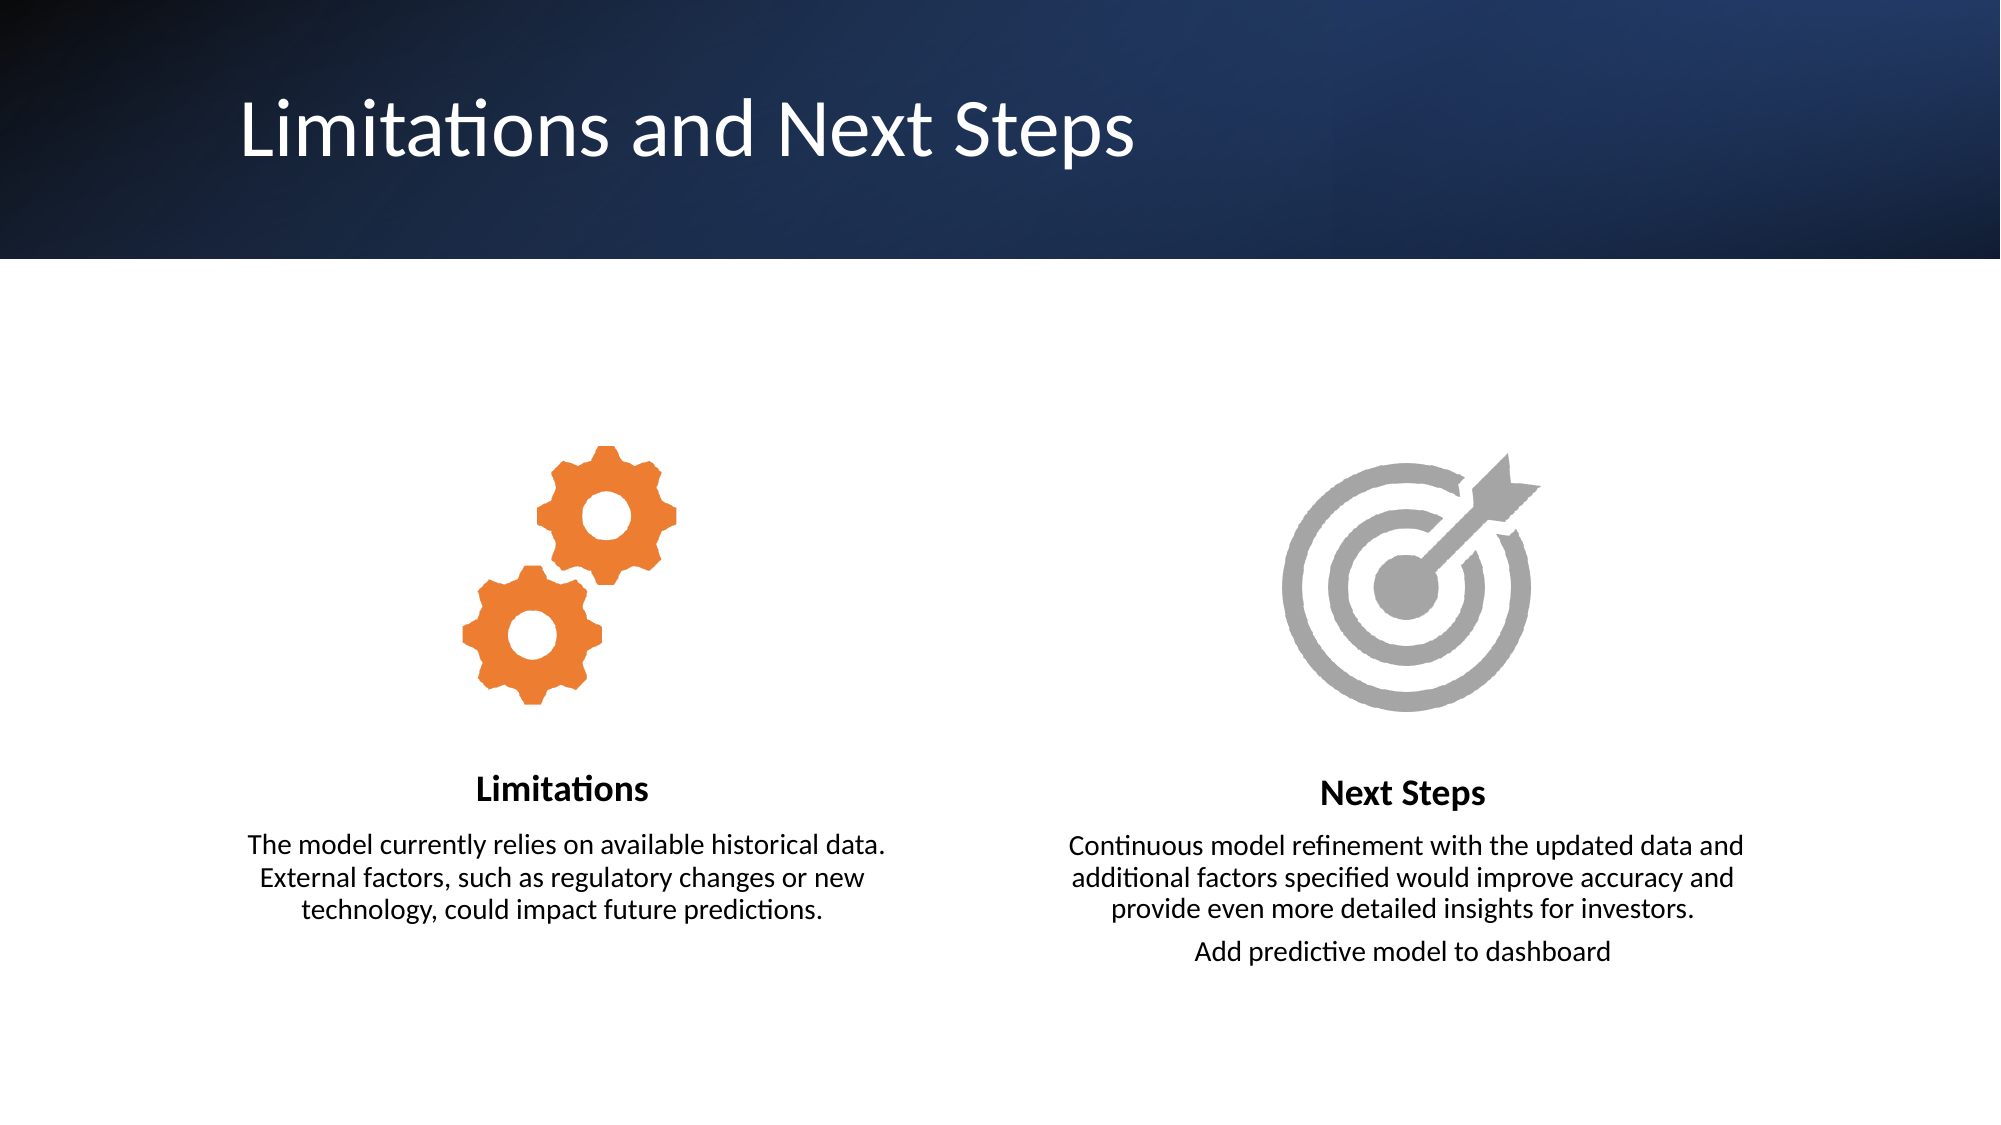

# Limitations and Next Steps
Limitations
 The model currently relies on available historical data. External factors, such as regulatory changes or new technology, could impact future predictions.
Next Steps
 Continuous model refinement with the updated data and additional factors specified would improve accuracy and provide even more detailed insights for investors.
Add predictive model to dashboard